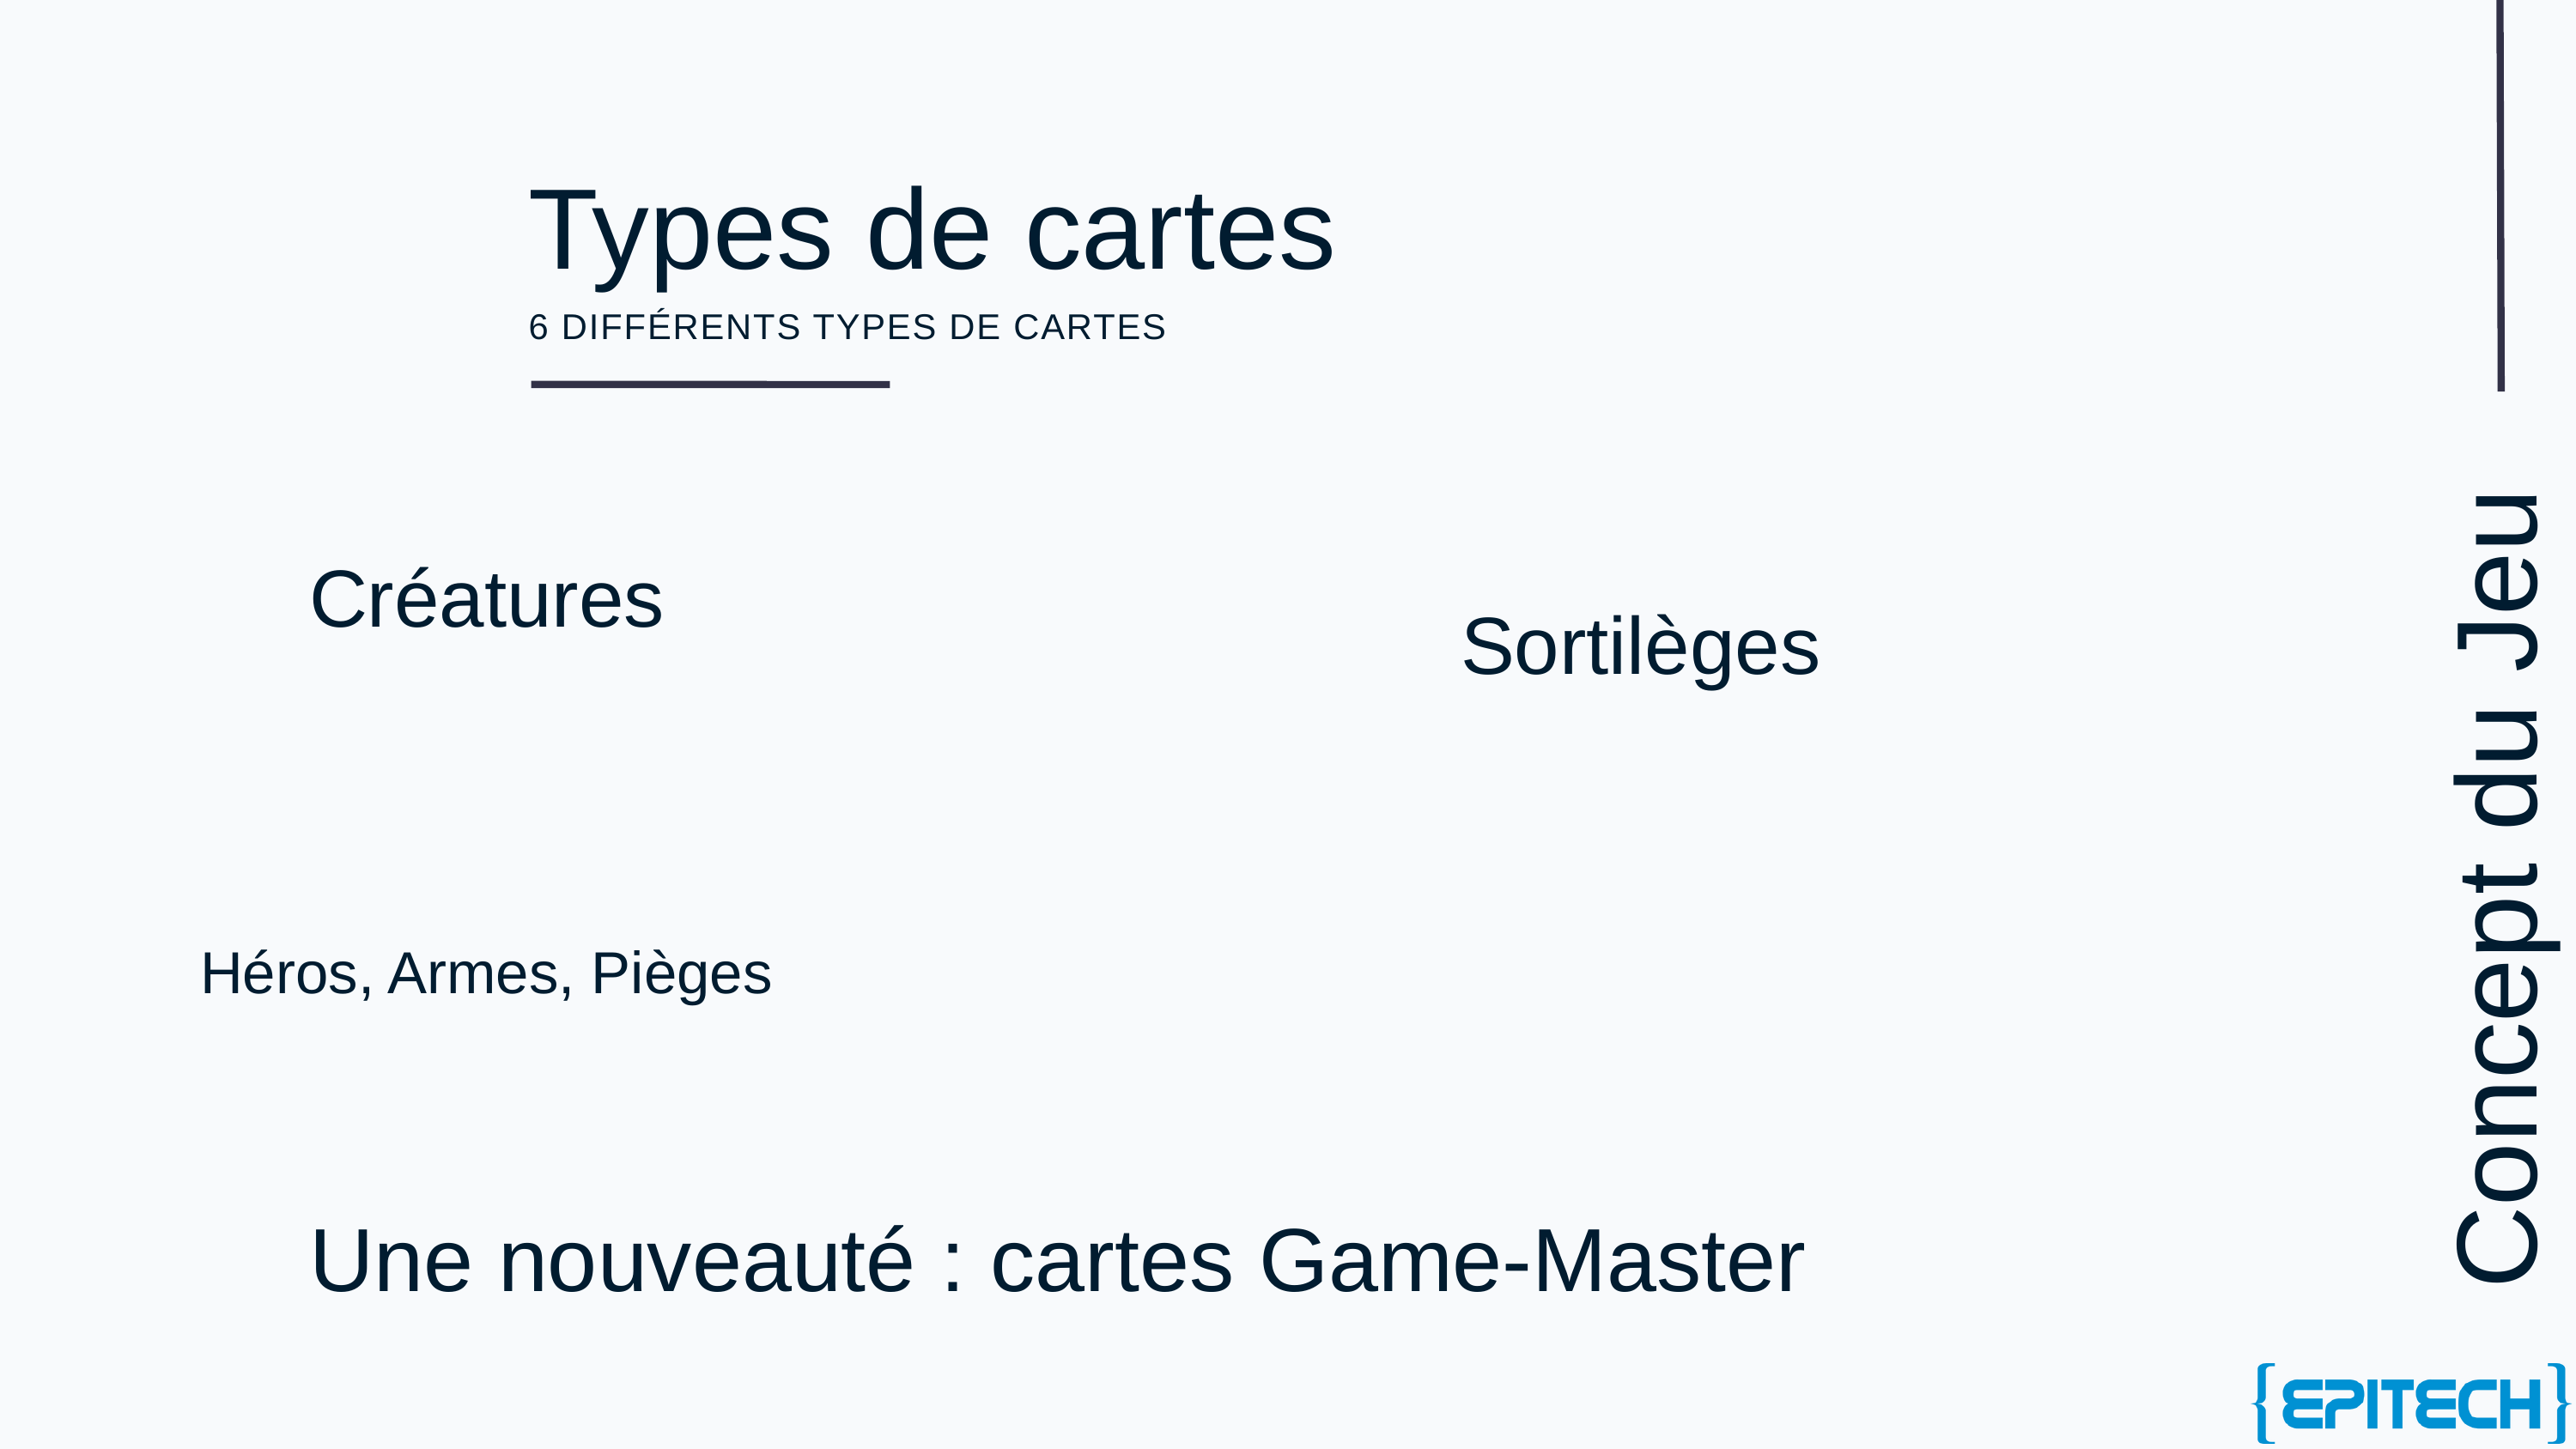

Concept du Jeu
Types de cartes
6 DIFFÉRENTS TYPES DE CARTES

Créatures
Sortilèges
Héros, Armes, Pièges
Une nouveauté : cartes Game-Master